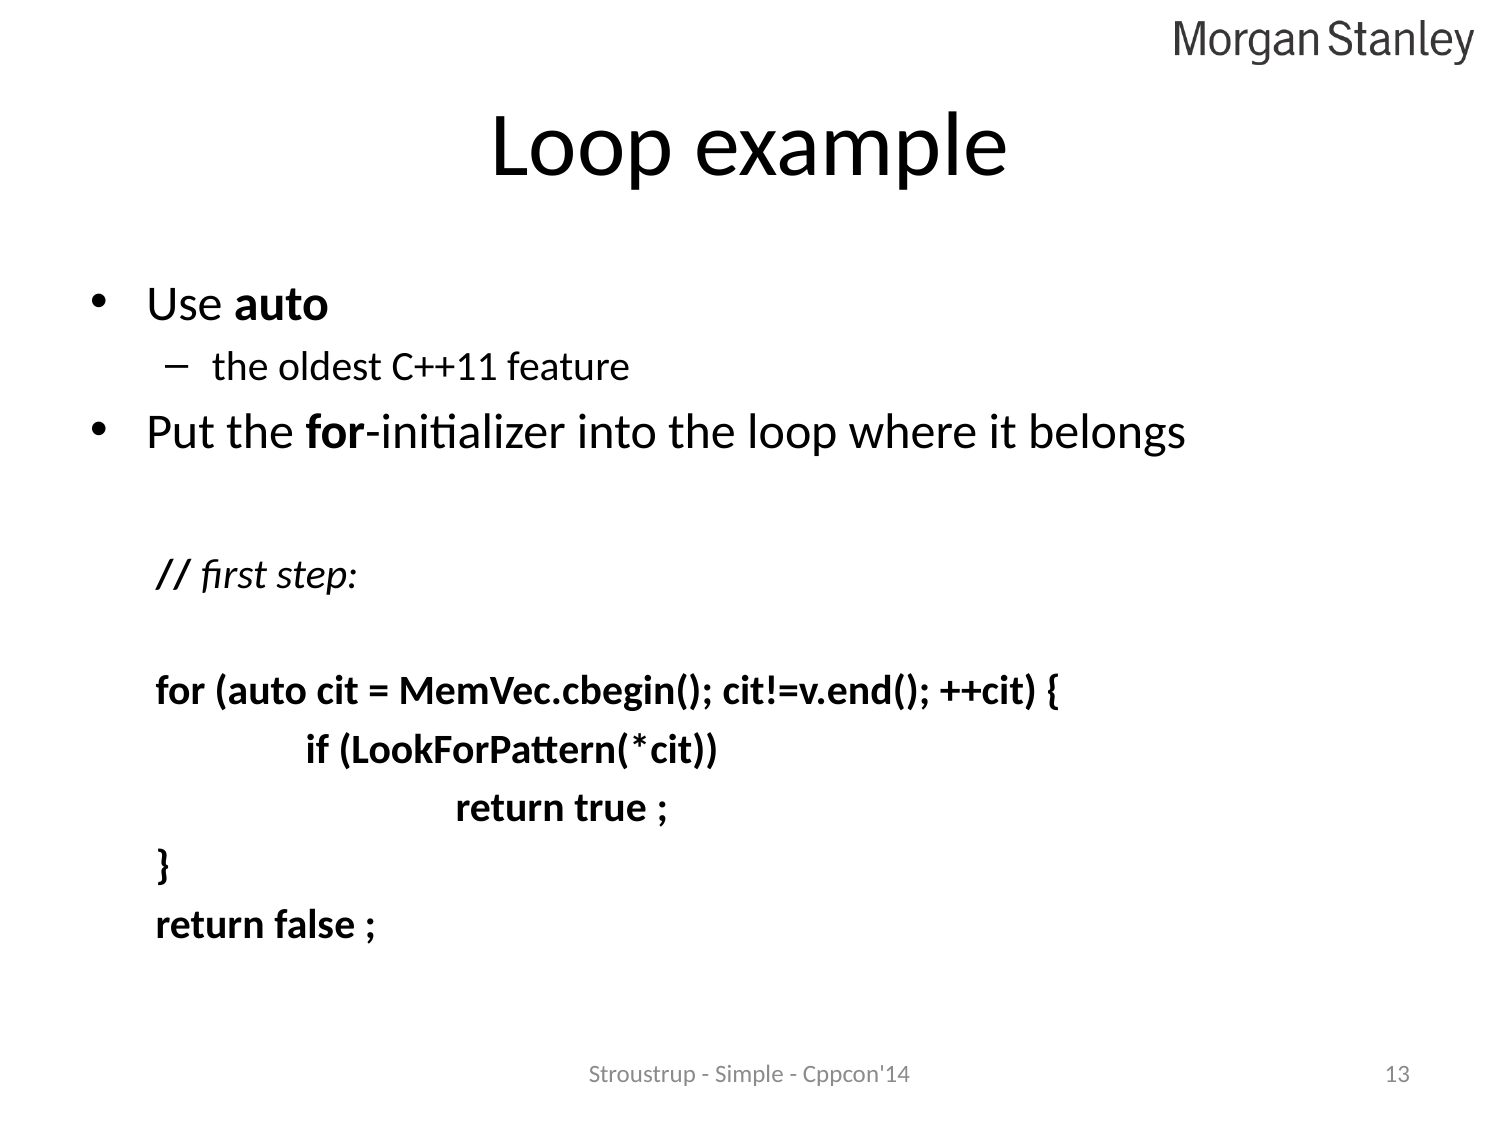

# Loop example
Use auto
the oldest C++11 feature
Put the for-initializer into the loop where it belongs

// first step:

for (auto cit = MemVec.cbegin(); cit!=v.end(); ++cit) {
	if (LookForPattern(*cit))
		return true ;
}
return false ;
Stroustrup - Simple - Cppcon'14
13